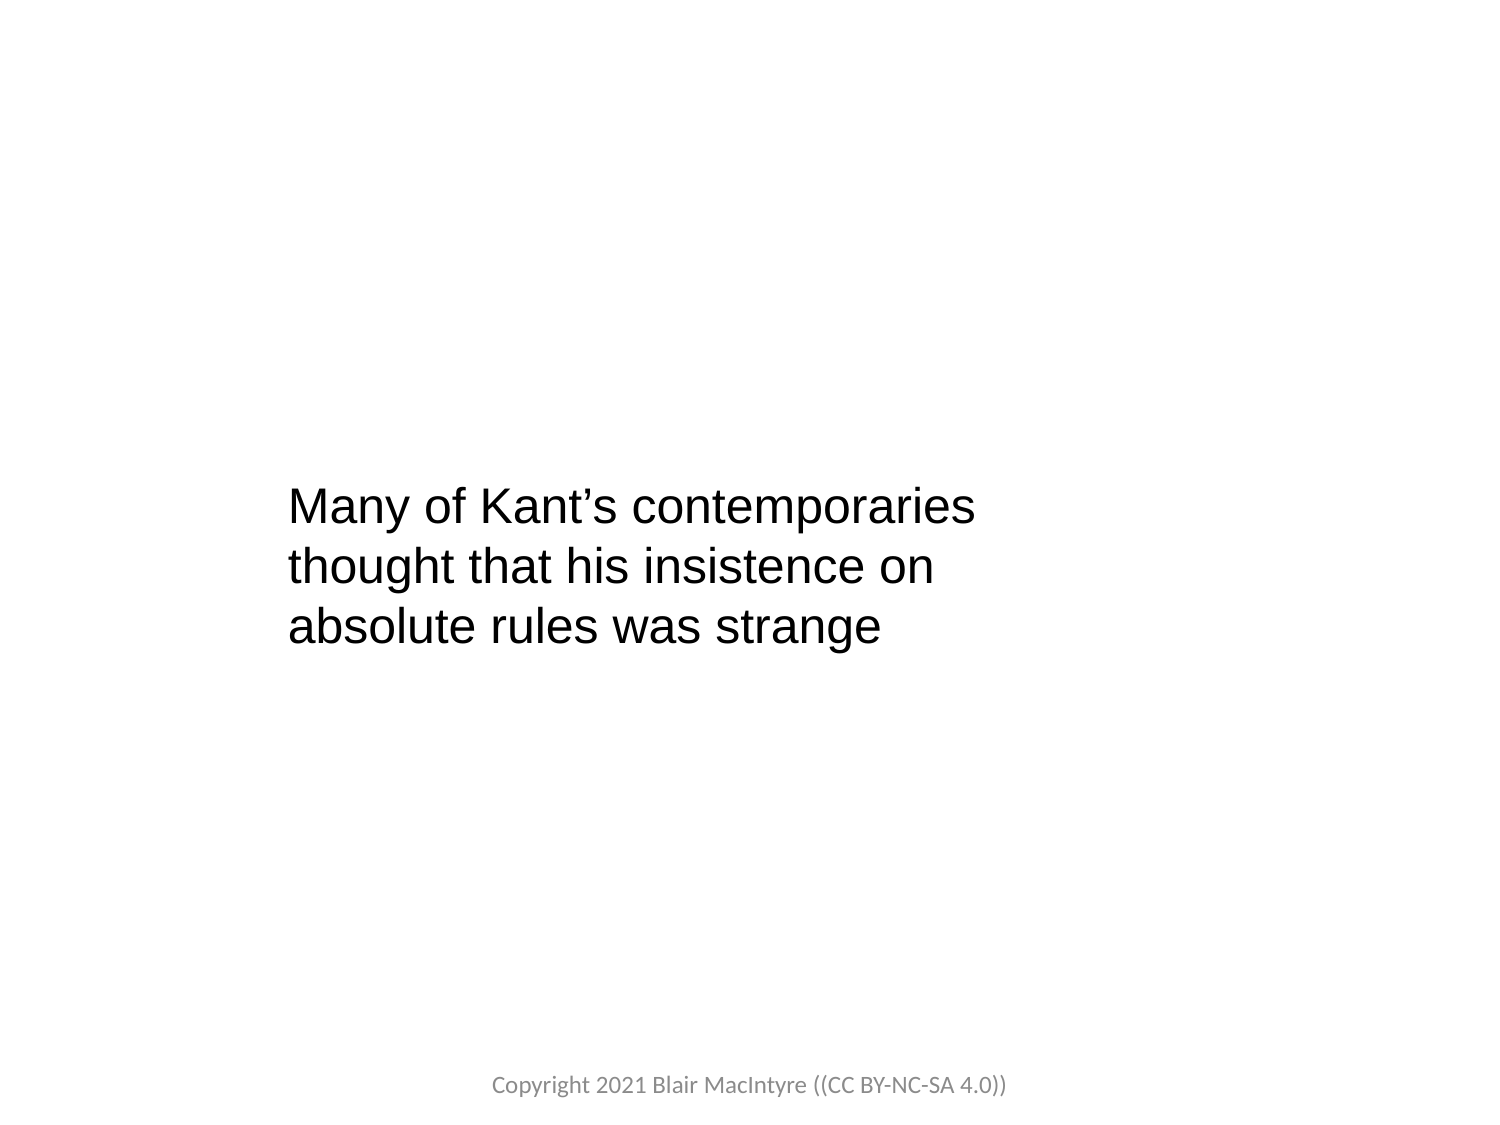

Many of Kant’s contemporaries thought that his insistence on absolute rules was strange
Copyright 2021 Blair MacIntyre ((CC BY-NC-SA 4.0))